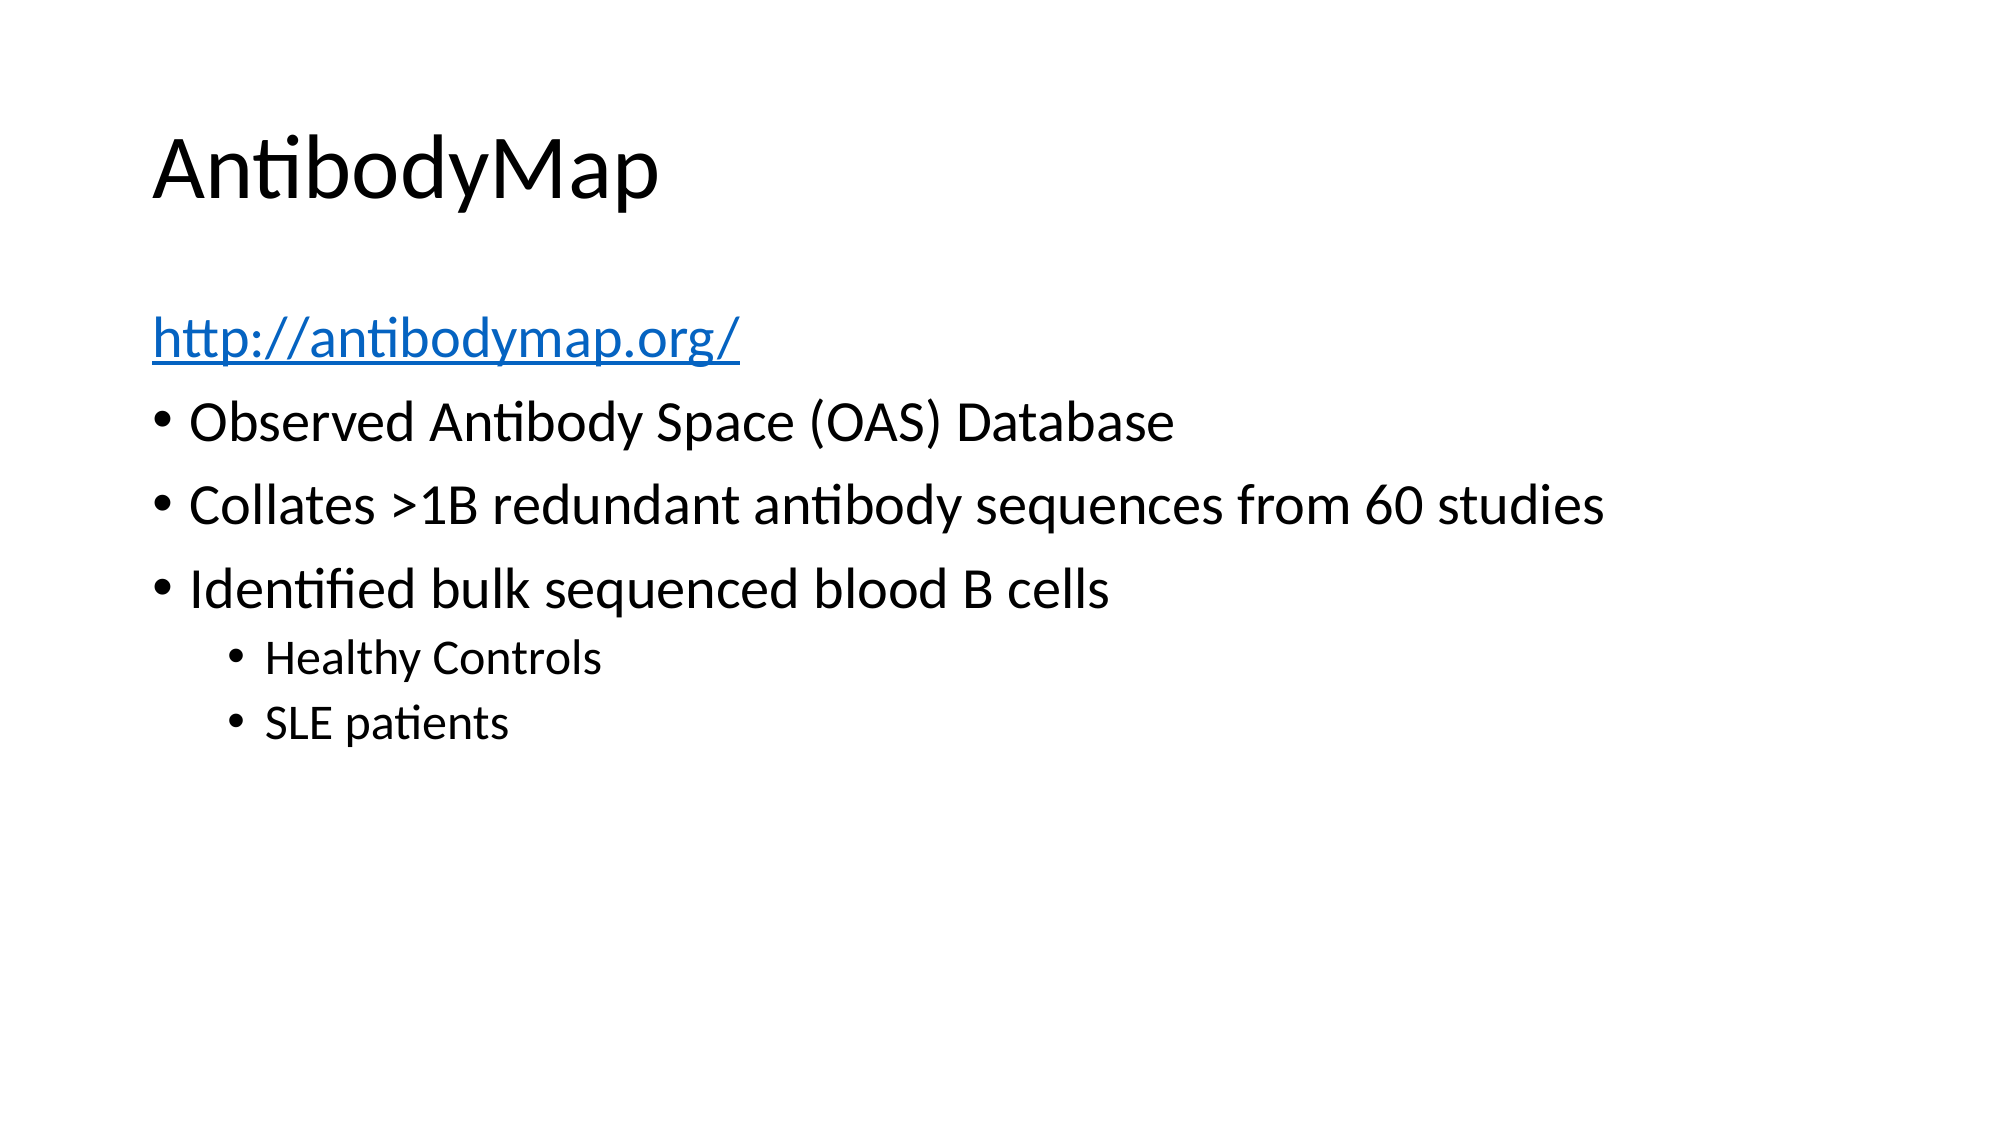

# AntibodyMap
http://antibodymap.org/
Observed Antibody Space (OAS) Database
Collates >1B redundant antibody sequences from 60 studies
Identified bulk sequenced blood B cells
Healthy Controls
SLE patients